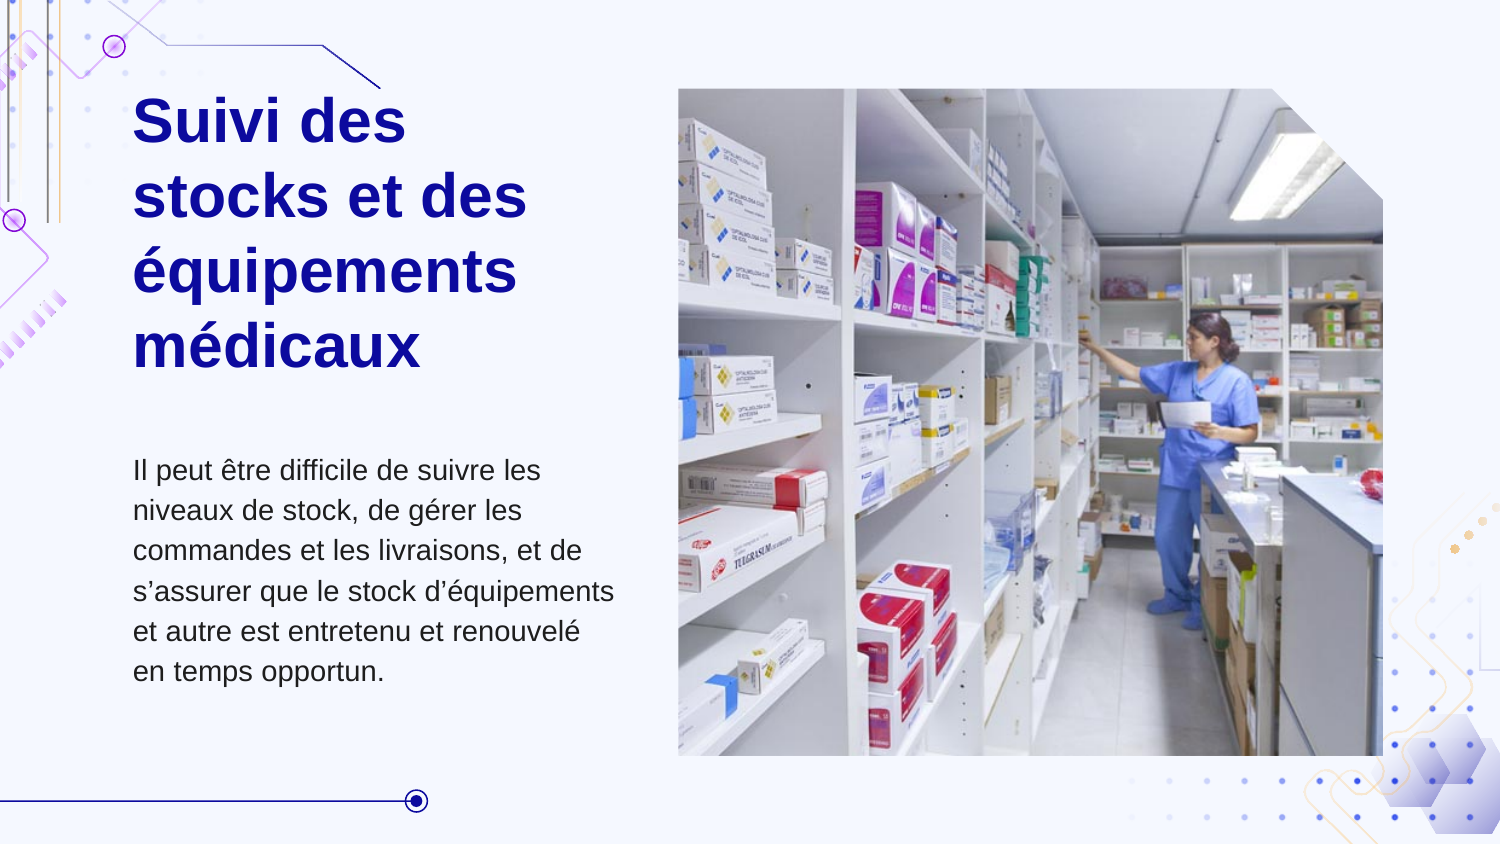

# Suivi des stocks et des équipements médicaux

Il peut être difficile de suivre les niveaux de stock, de gérer les commandes et les livraisons, et de s’assurer que le stock d’équipements et autre est entretenu et renouvelé en temps opportun.